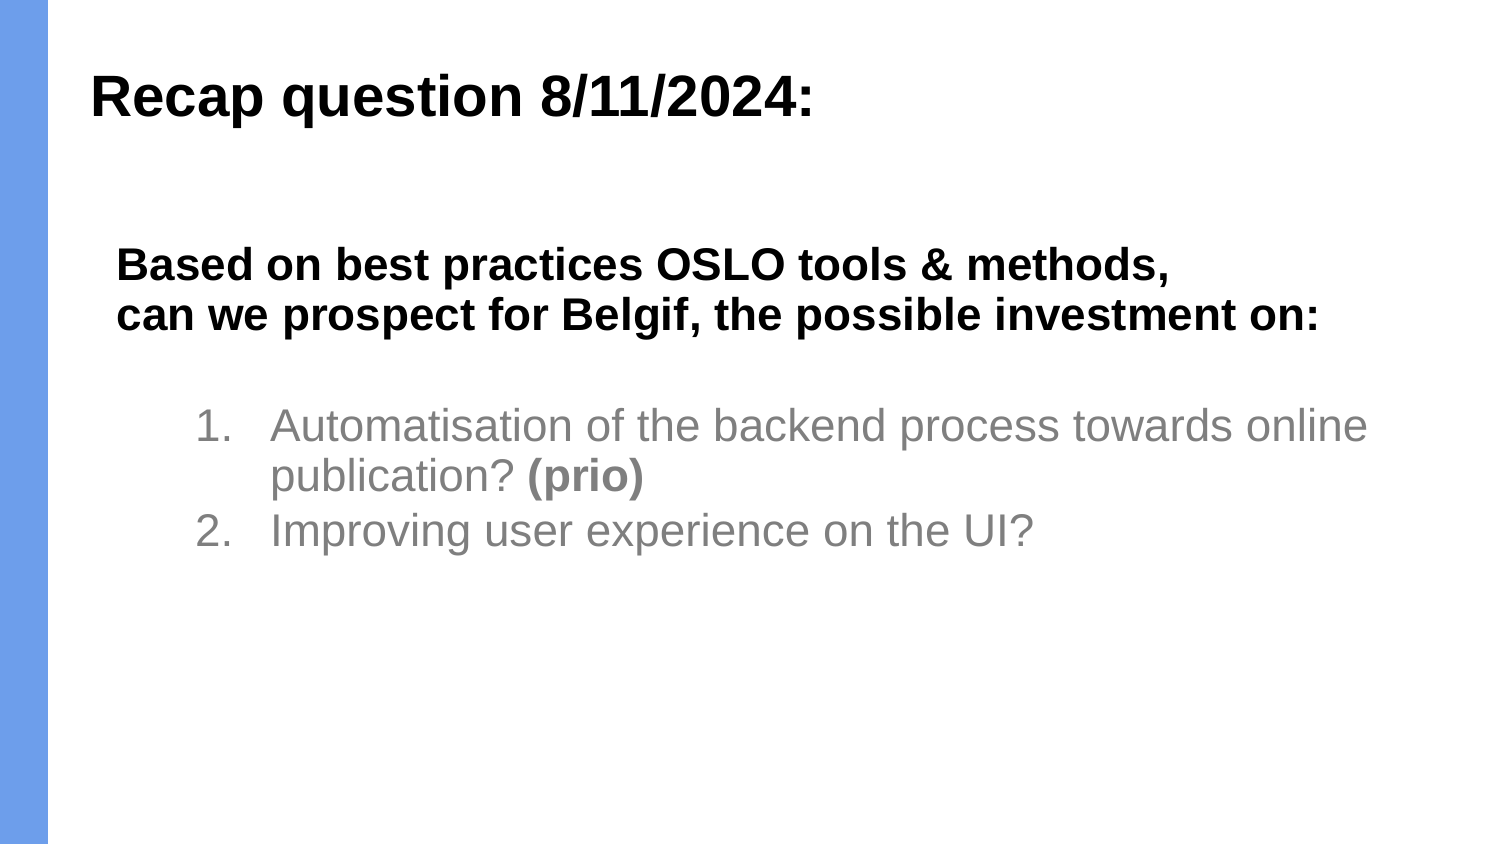

# Recap question 8/11/2024:
Based on best practices OSLO tools & methods,
can we prospect for Belgif, the possible investment on:

Automatisation of the backend process towards online publication? (prio)
Improving user experience on the UI?